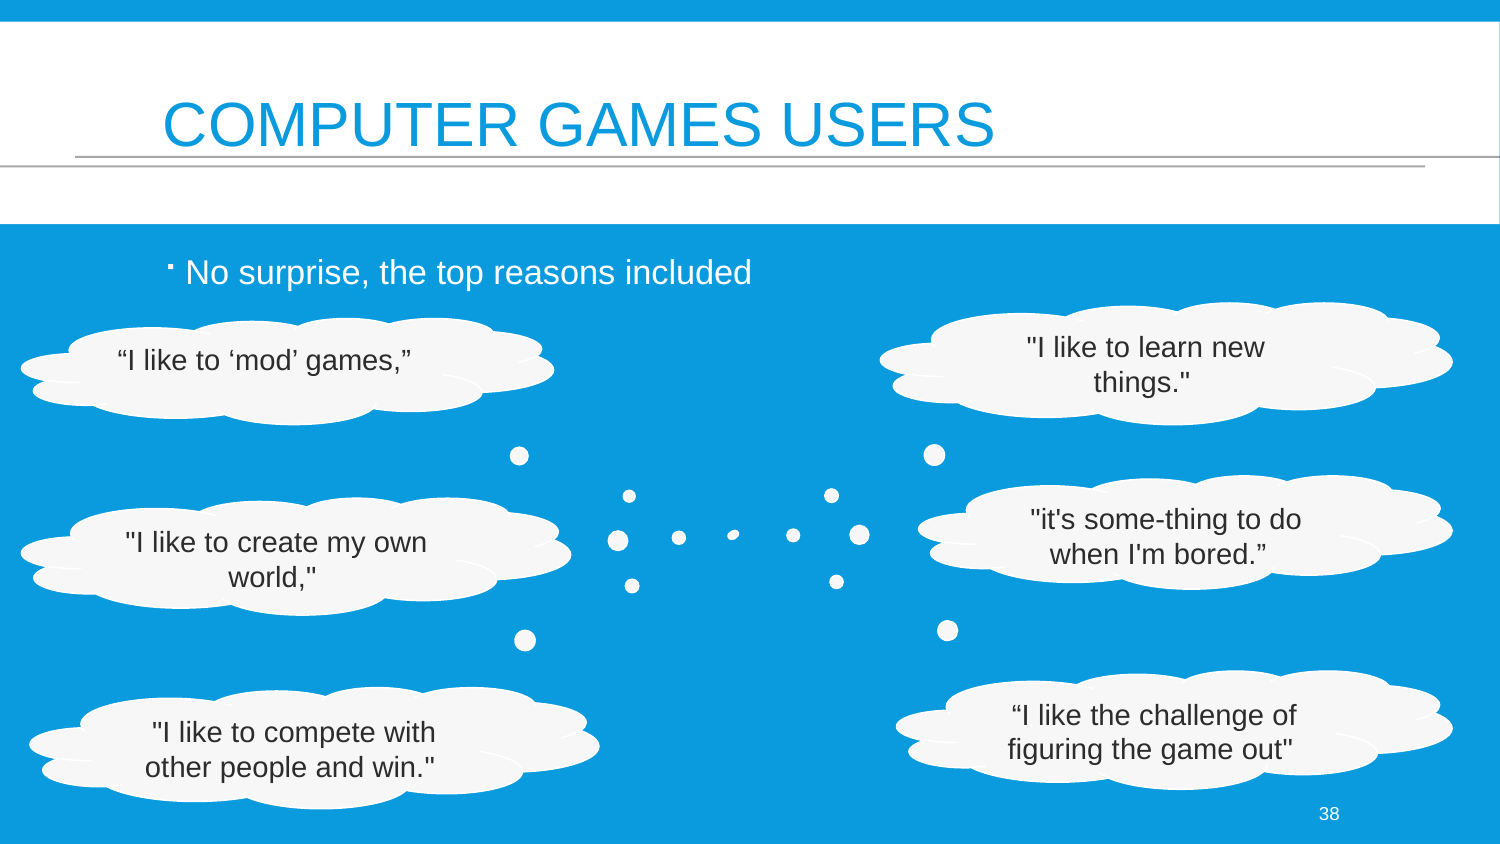

# Computer Games Users
No surprise, the top reasons included
"I like to learn new things."
“I like to ‘mod’ games,”
"it's some-thing to do when I'm bored.”
"I like to create my own world,"
“I like the challenge of ﬁguring the game out"
"I like to compete with other people and win."
38